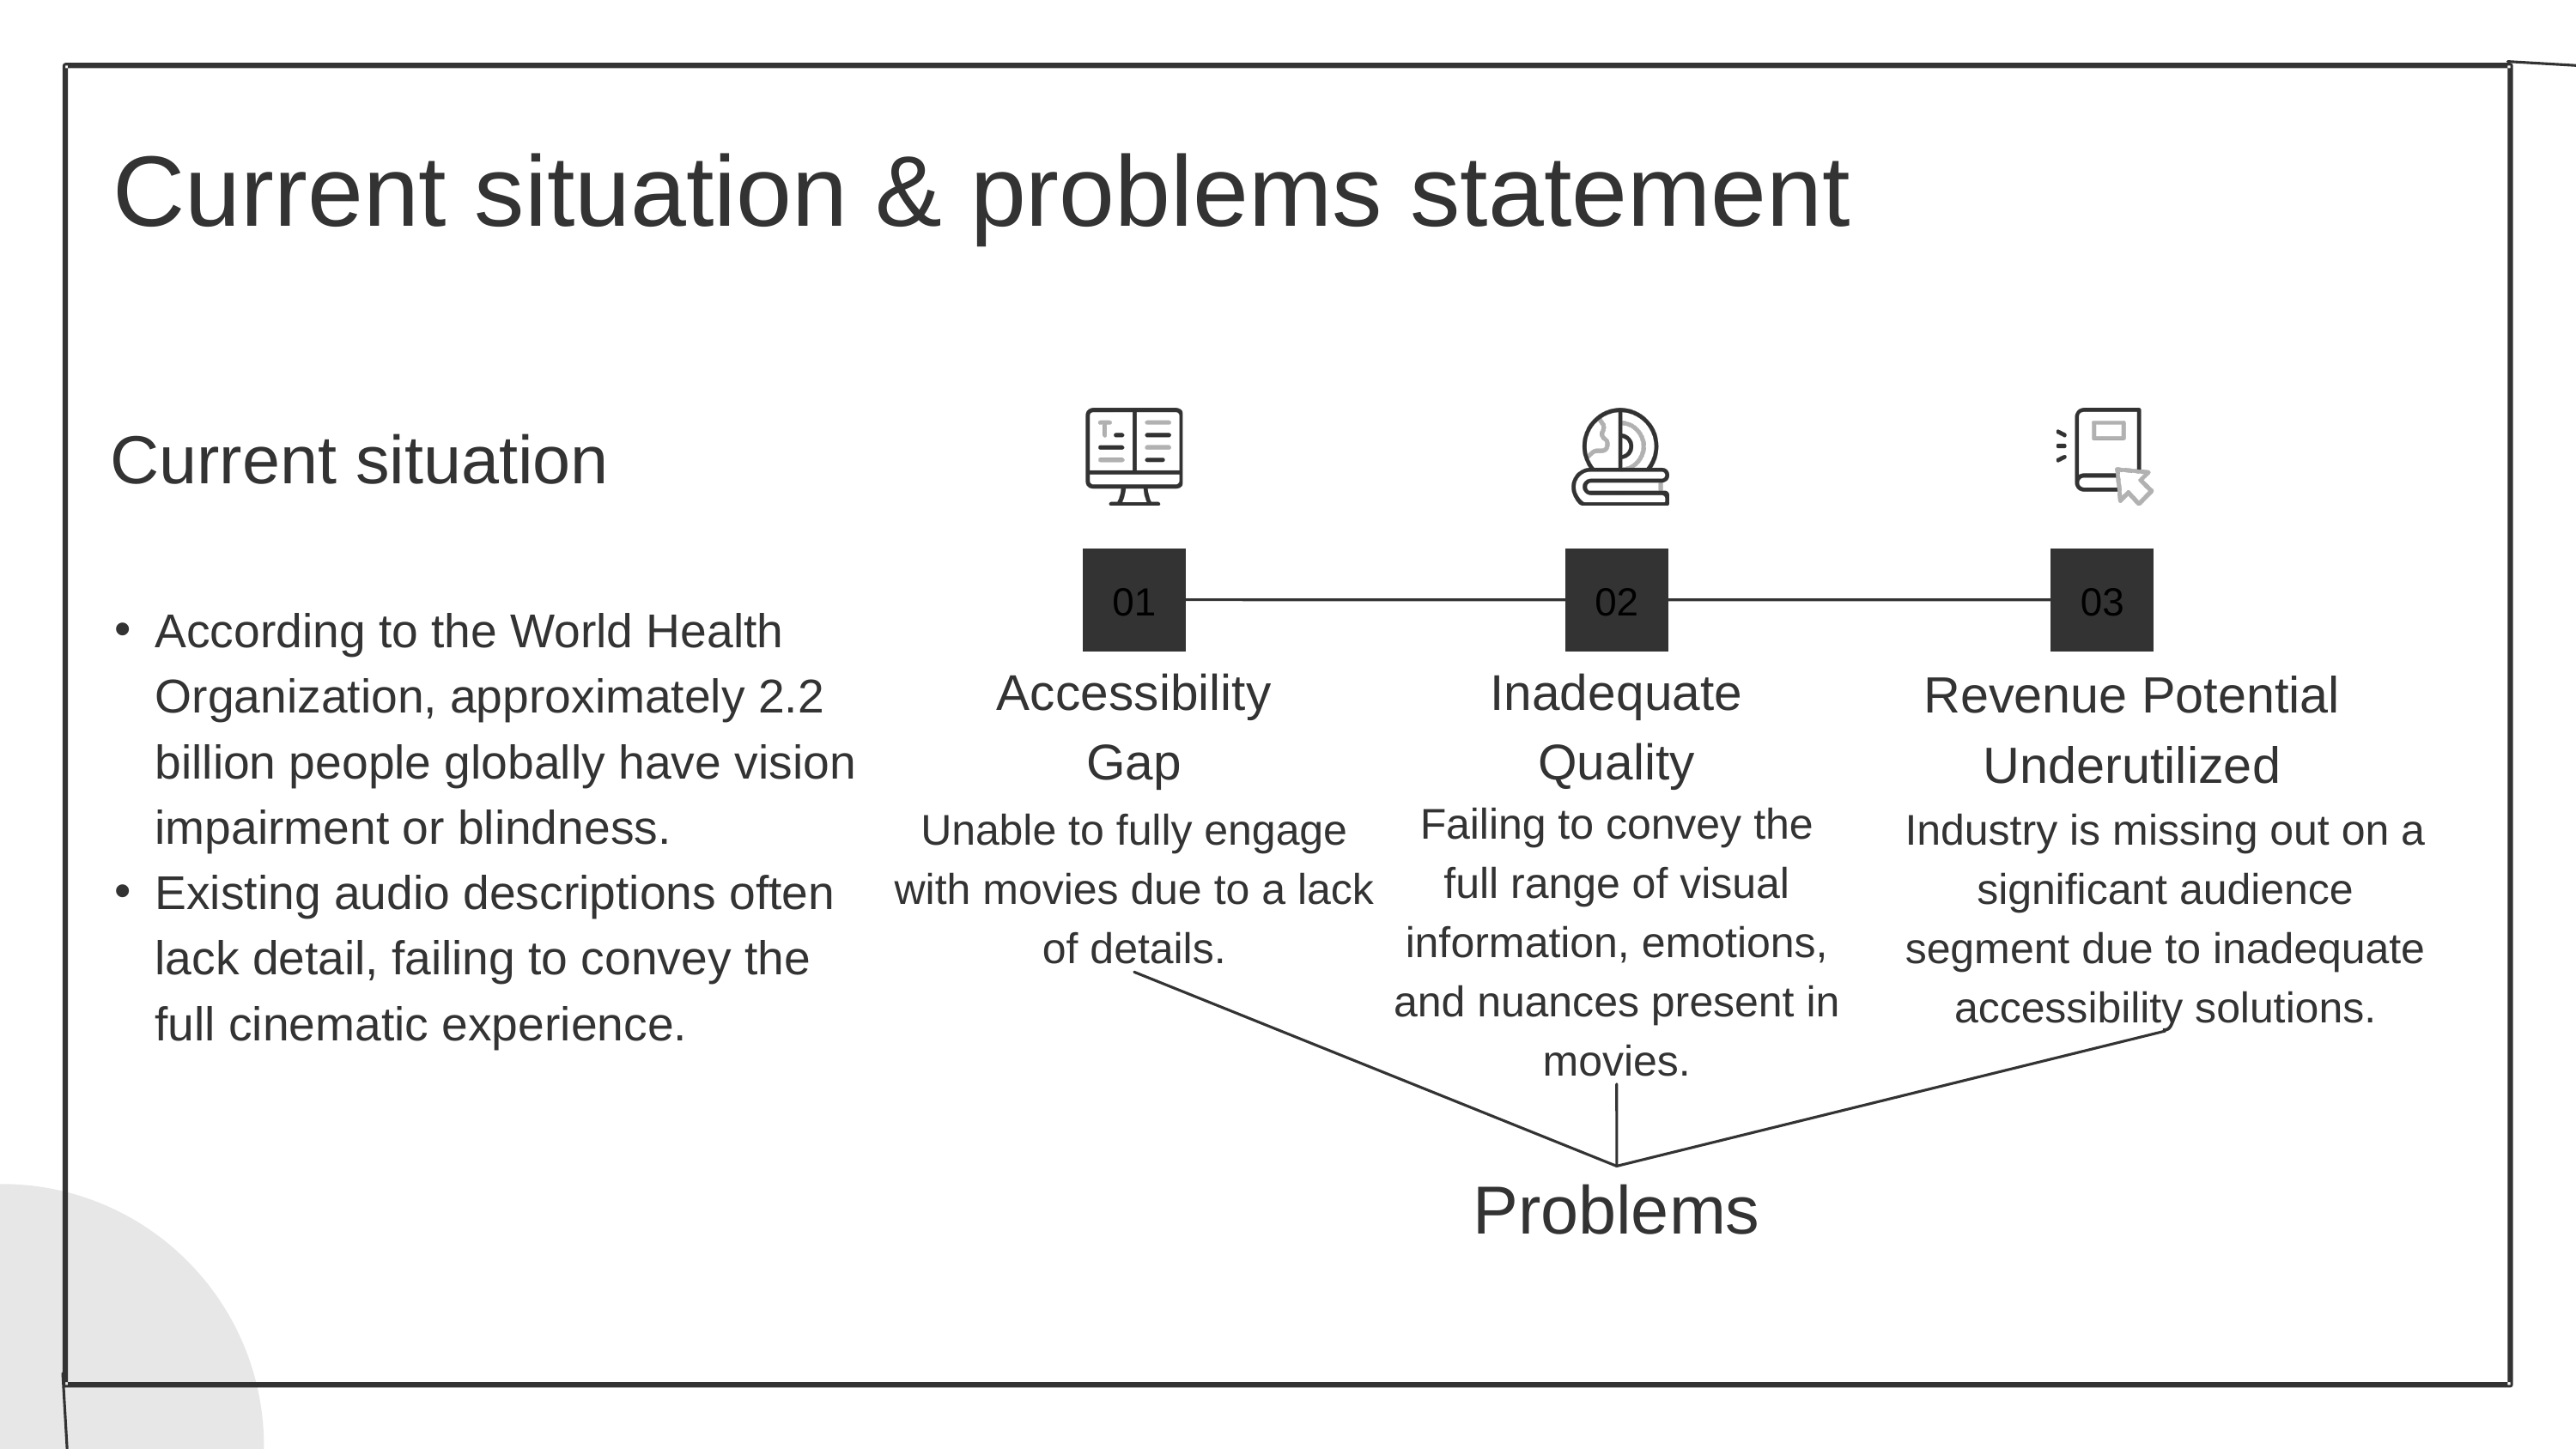

Current situation & problems statement
Current situation

01

02

03
According to the World Health Organization, approximately 2.2 billion people globally have vision impairment or blindness.
Existing audio descriptions often lack detail, failing to convey the full cinematic experience.

Accessibility Gap
Inadequate Quality
Revenue Potential Underutilized
Failing to convey the full range of visual information, emotions, and nuances present in movies.
Unable to fully engage with movies due to a lack of details.
Industry is missing out on a significant audience segment due to inadequate accessibility solutions.

Problems